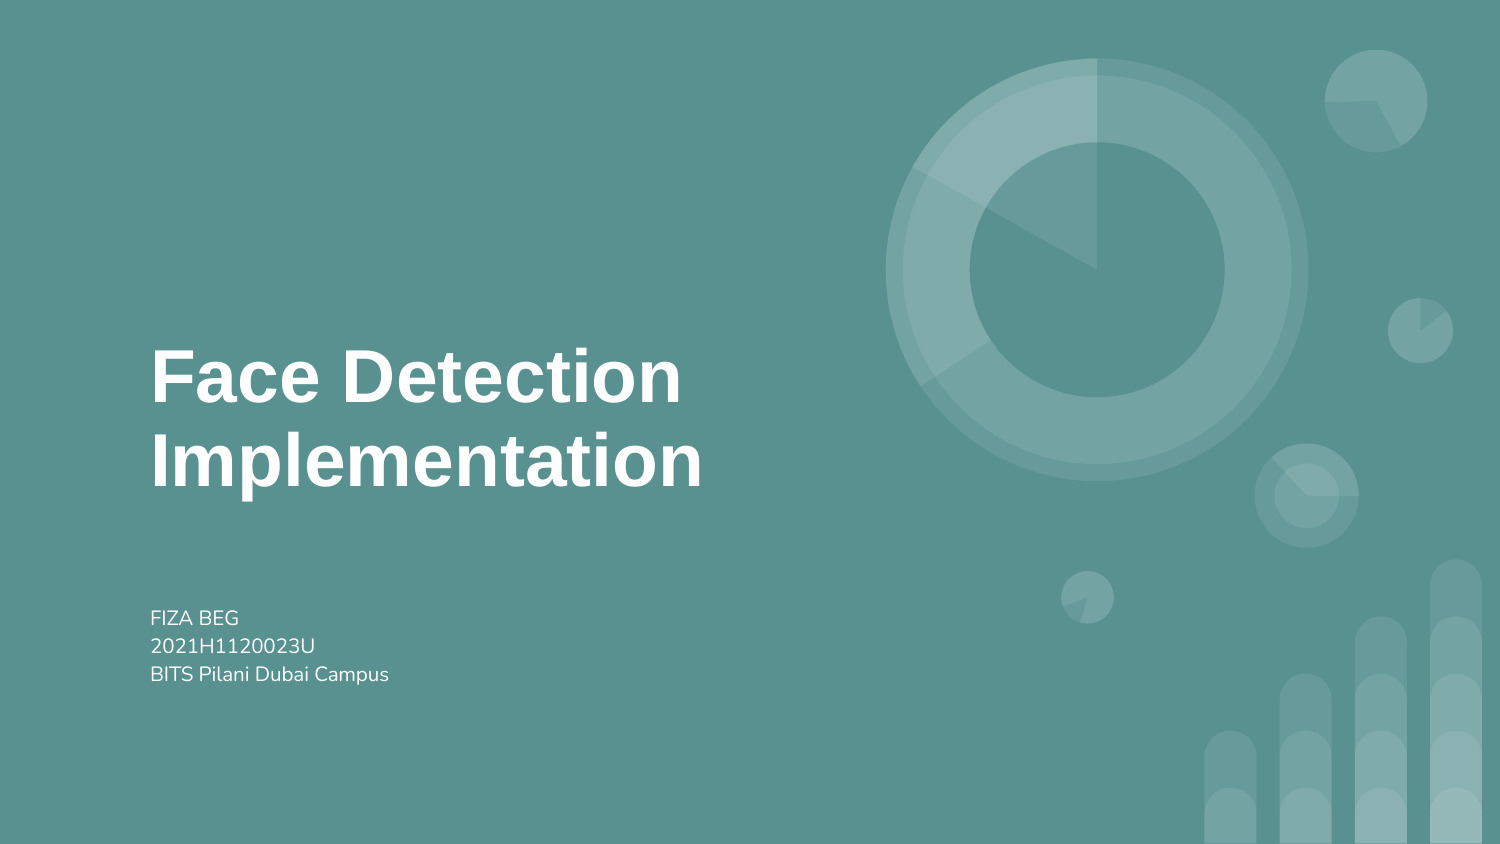

# Face Detection Implementation
FIZA BEG
2021H1120023U
BITS Pilani Dubai Campus